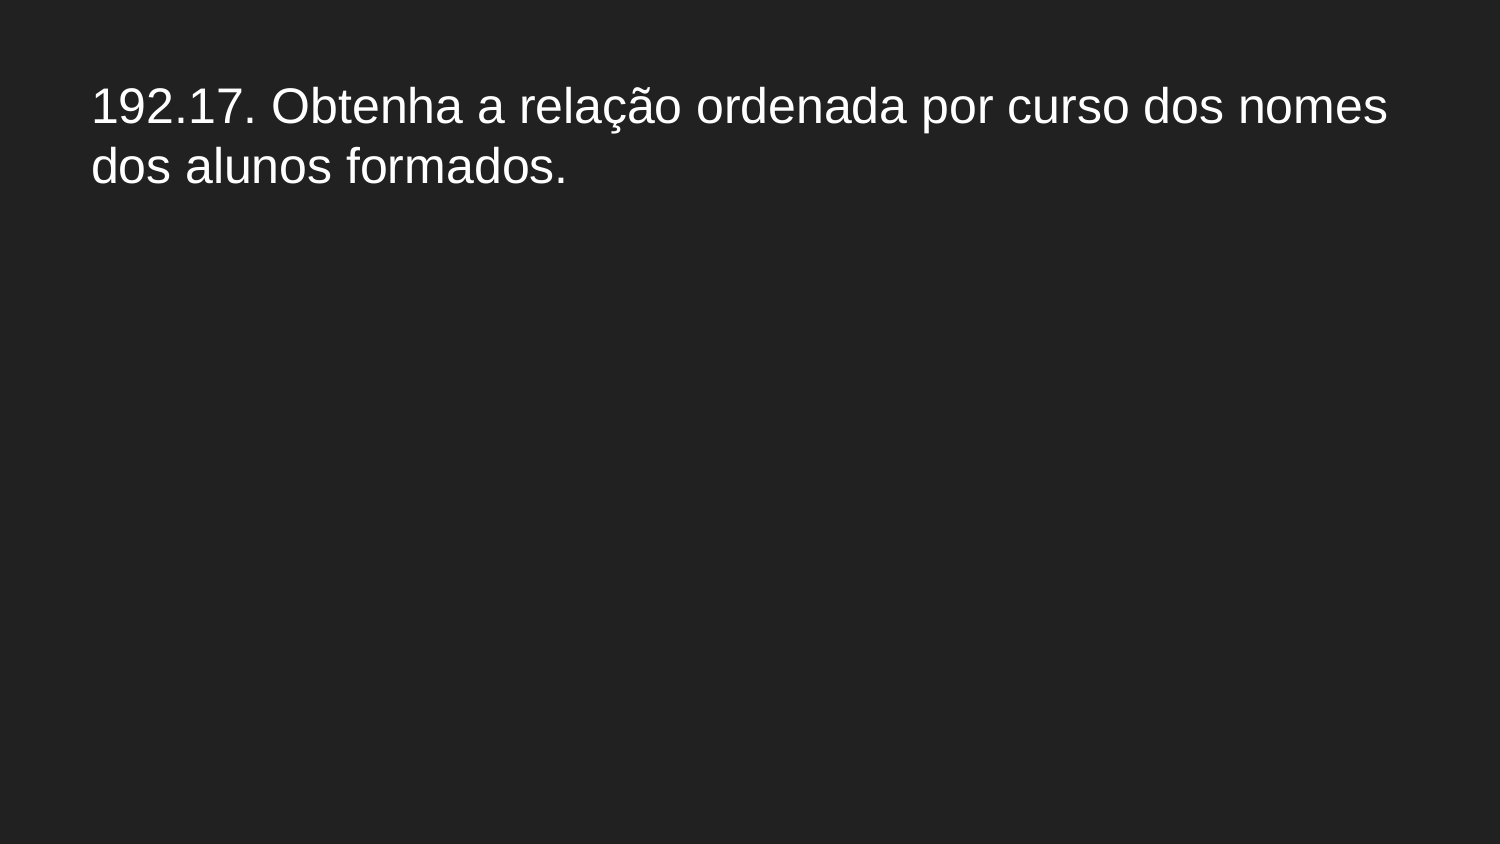

# 192.17. Obtenha a relação ordenada por curso dos nomes dos alunos formados.